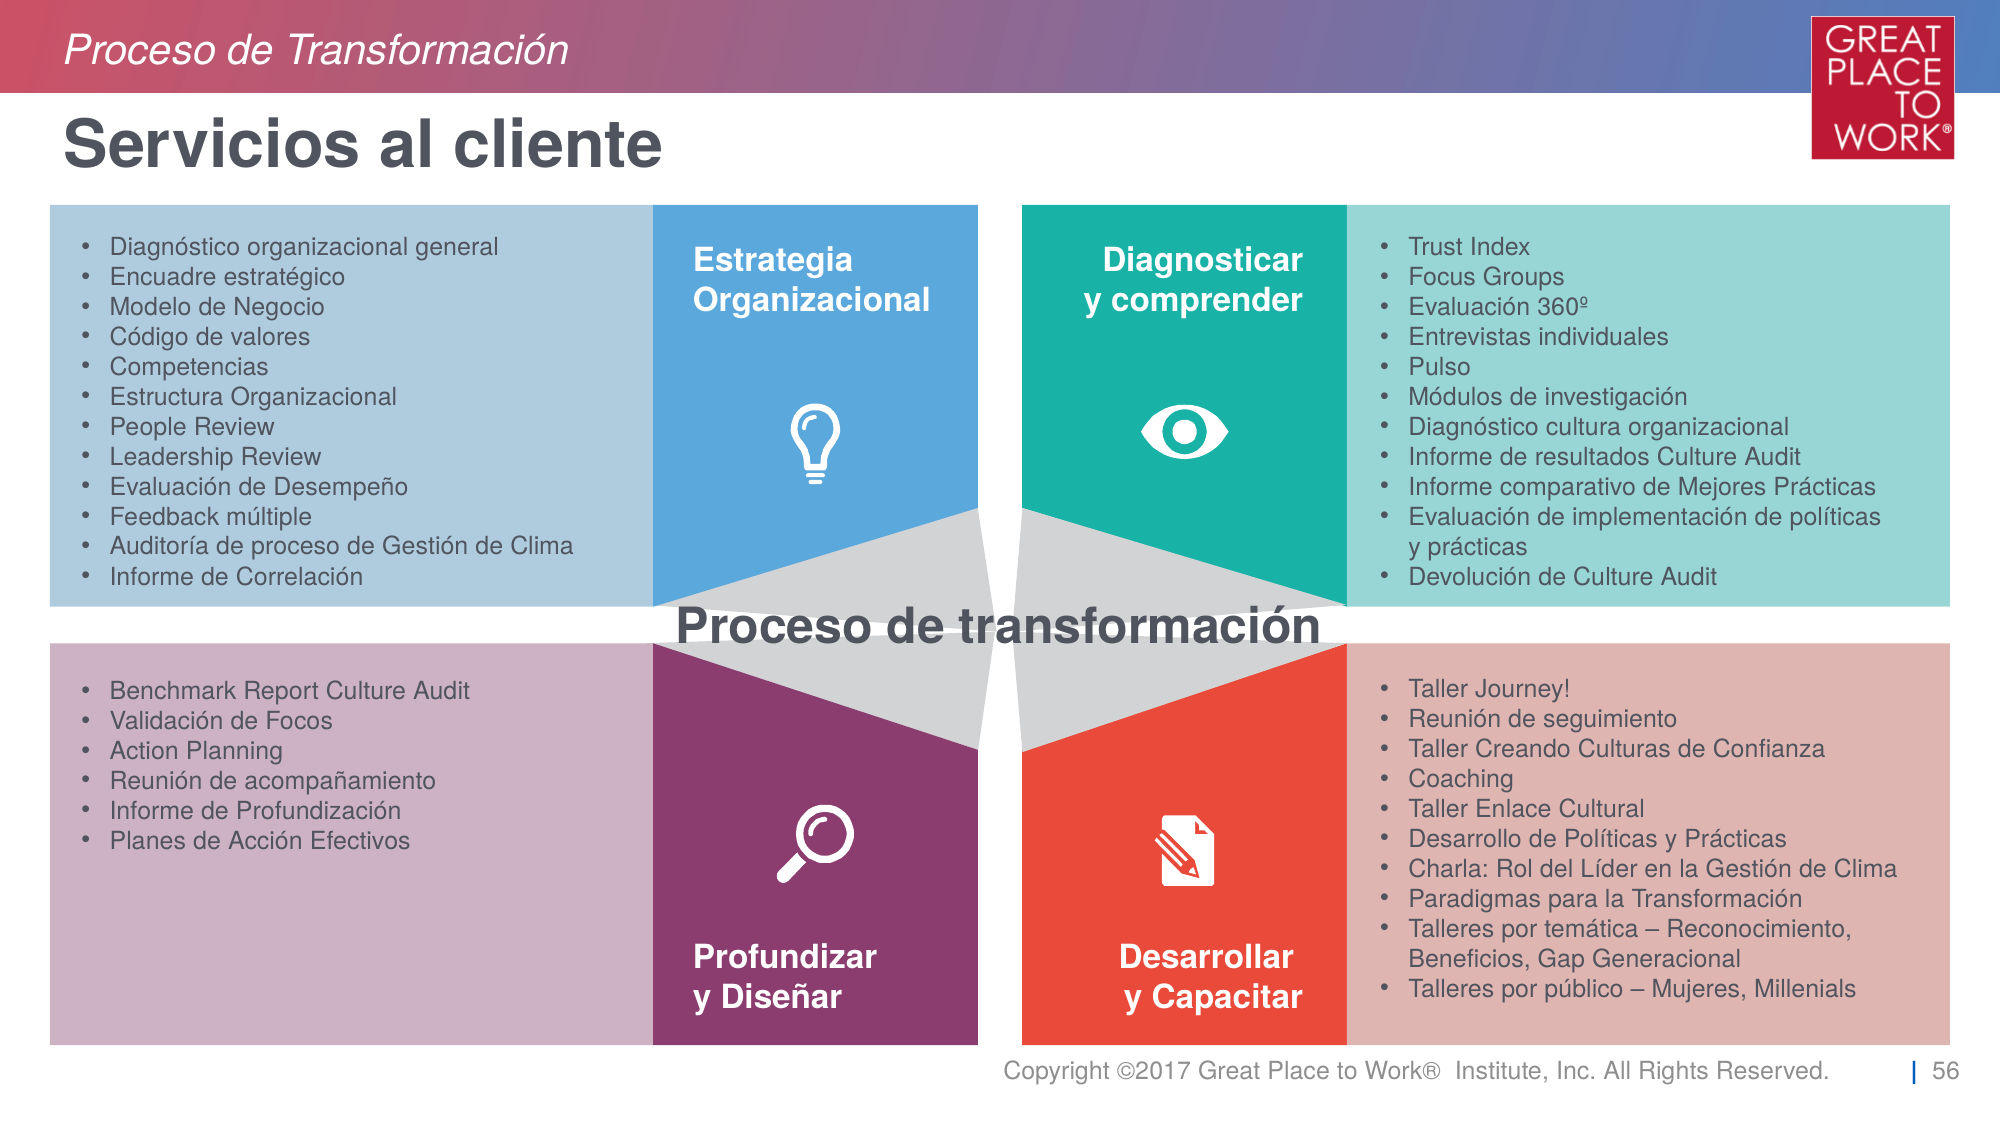

Proceso de Transformación
# Servicios al cliente

Diagnóstico organizacional general
Encuadre estratégico
Modelo de Negocio
Código de valores
Competencias
Estructura Organizacional
People Review
Leadership Review
Evaluación de Desempeño
Feedback múltiple
Auditoría de proceso de Gestión de Clima
Informe de Correlación
Trust Index
Focus Groups
Evaluación 360º
Entrevistas individuales
Pulso
Módulos de investigación
Diagnóstico cultura organizacional
Informe de resultados Culture Audit
Informe comparativo de Mejores Prácticas
Evaluación de implementación de políticas y prácticas
Devolución de Culture Audit
Estrategia
Organizacional
Diagnosticar
y comprender
Proceso de transformación
Taller Journey!
Reunión de seguimiento
Taller Creando Culturas de Confianza
Coaching
Taller Enlace Cultural
Desarrollo de Políticas y Prácticas
Charla: Rol del Líder en la Gestión de Clima
Paradigmas para la Transformación
Talleres por temática – Reconocimiento, Beneficios, Gap Generacional
Talleres por público – Mujeres, Millenials
Benchmark Report Culture Audit
Validación de Focos
Action Planning
Reunión de acompañamiento
Informe de Profundización
Planes de Acción Efectivos
Profundizar
y Diseñar
Desarrollar
y Capacitar
Copyright ©2017 Great Place to Work®  Institute, Inc. All Rights Reserved.
|  56